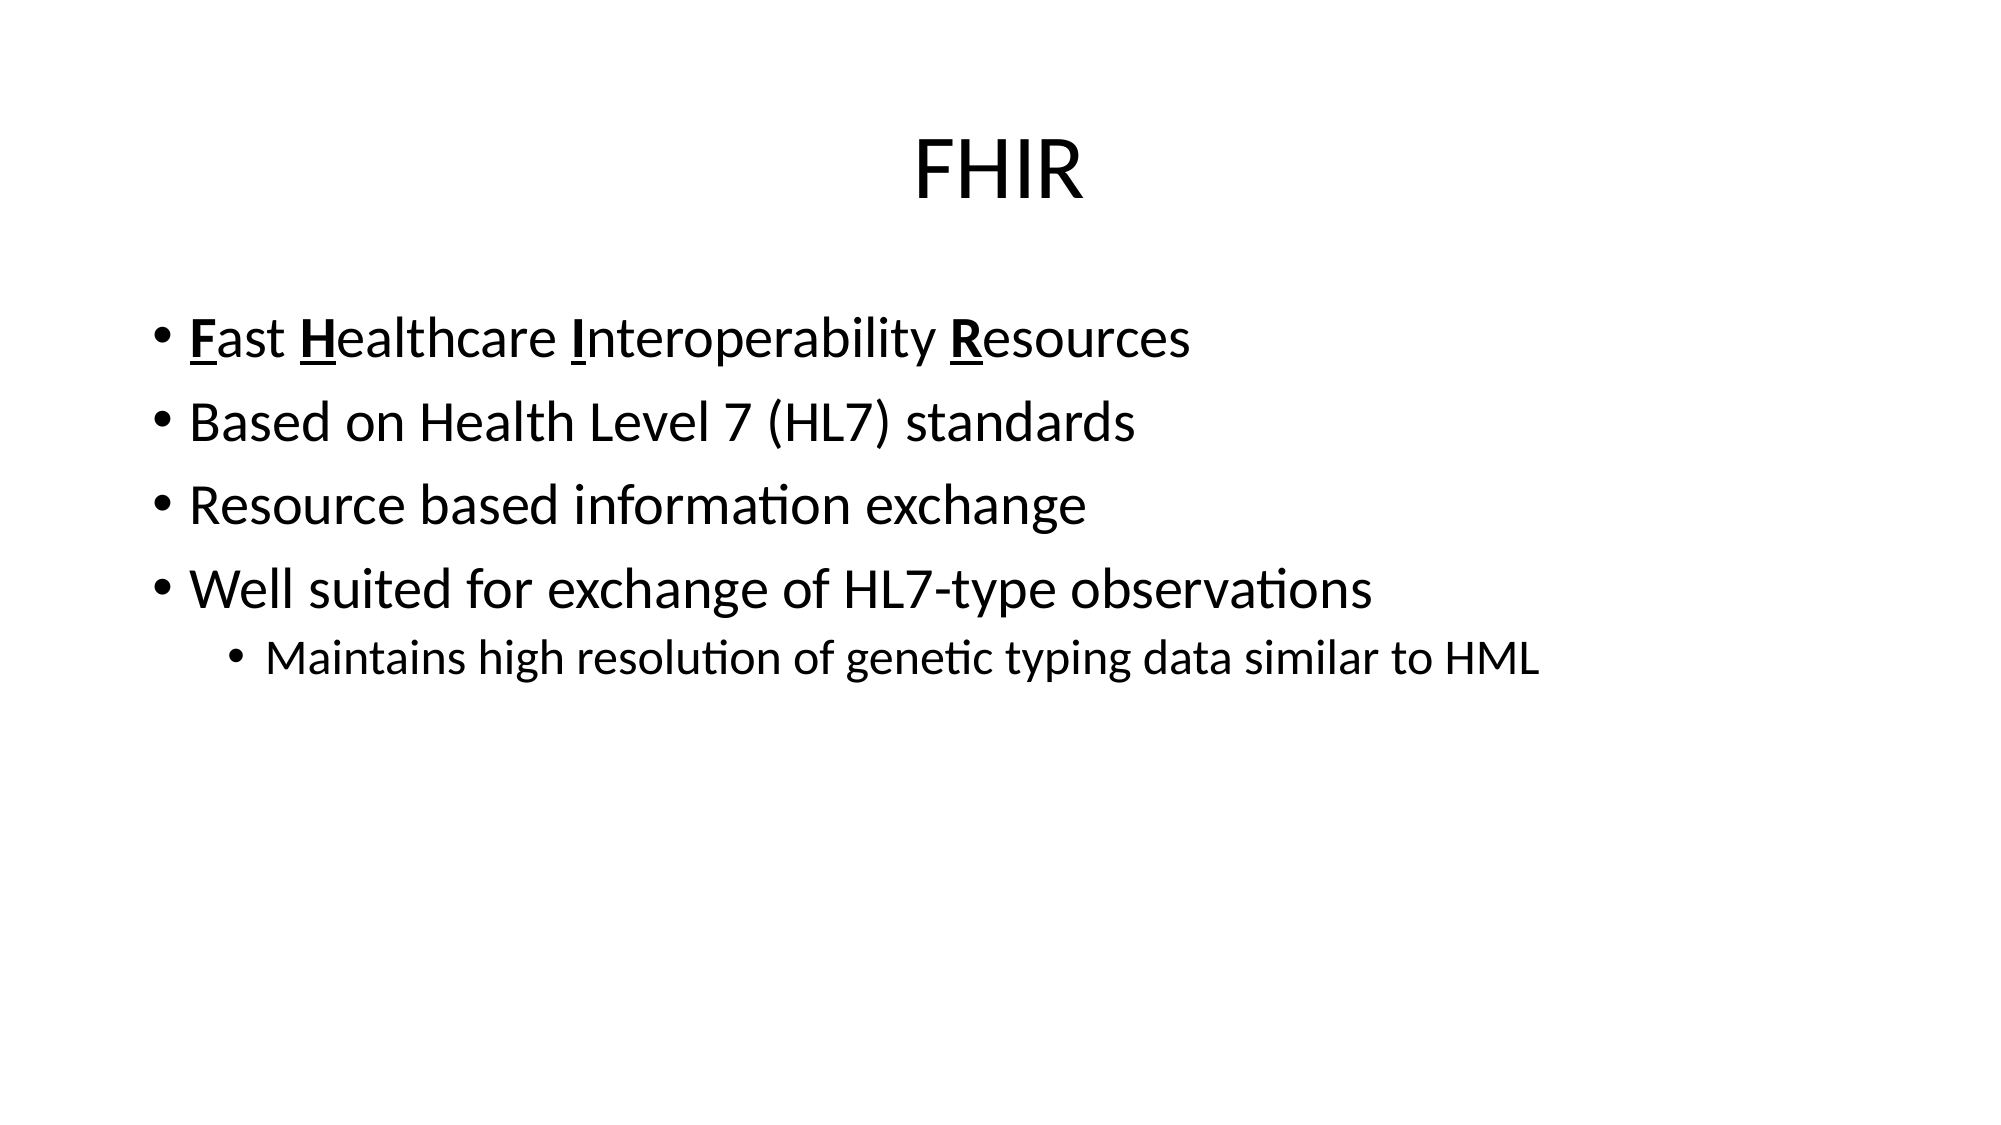

# FHIR
Fast Healthcare Interoperability Resources
Based on Health Level 7 (HL7) standards
Resource based information exchange
Well suited for exchange of HL7-type observations
Maintains high resolution of genetic typing data similar to HML